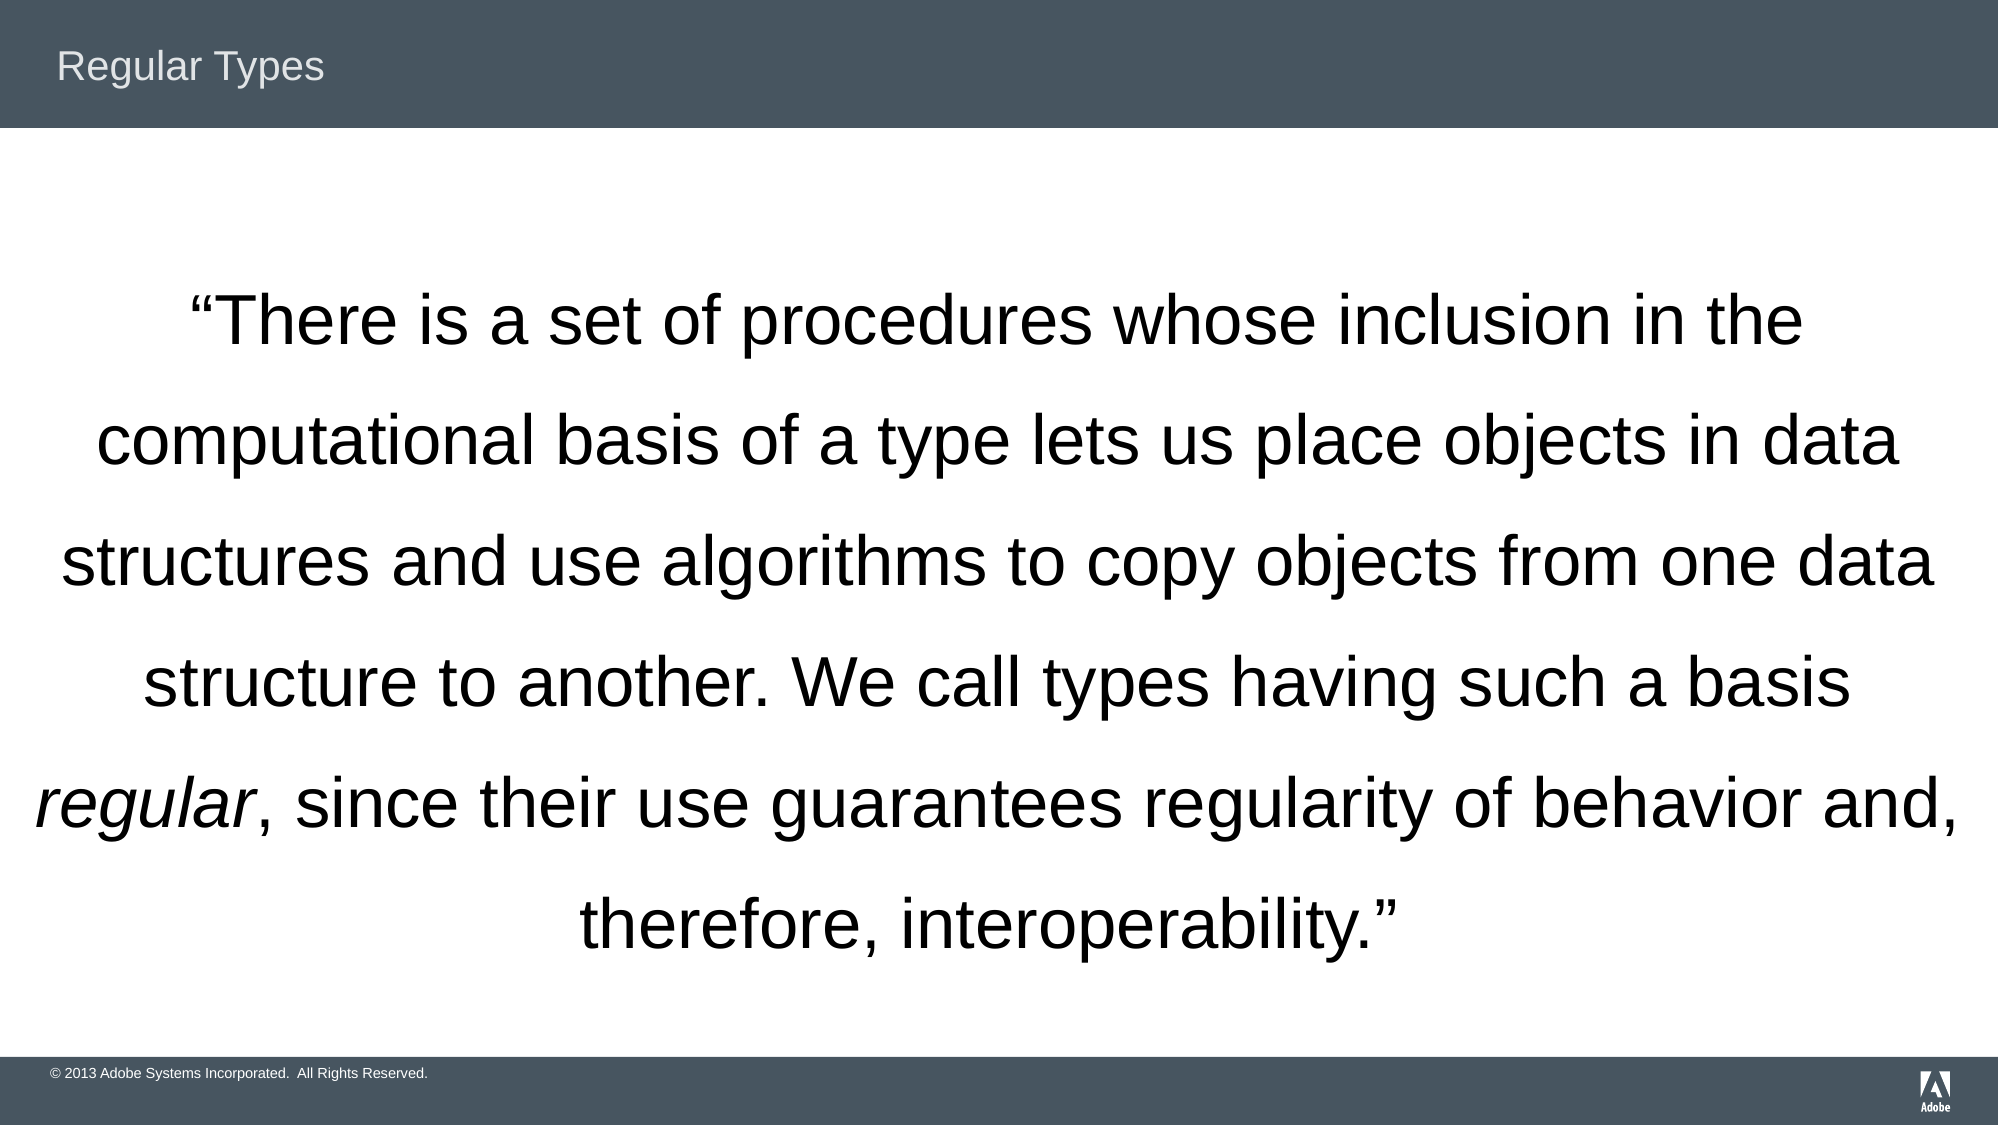

# Regular Types
“There is a set of procedures whose inclusion in the computational basis of a type lets us place objects in data structures and use algorithms to copy objects from one data structure to another. We call types having such a basis regular, since their use guarantees regularity of behavior and, therefore, interoperability.”

– Elements of Programming, Section 1.5
80